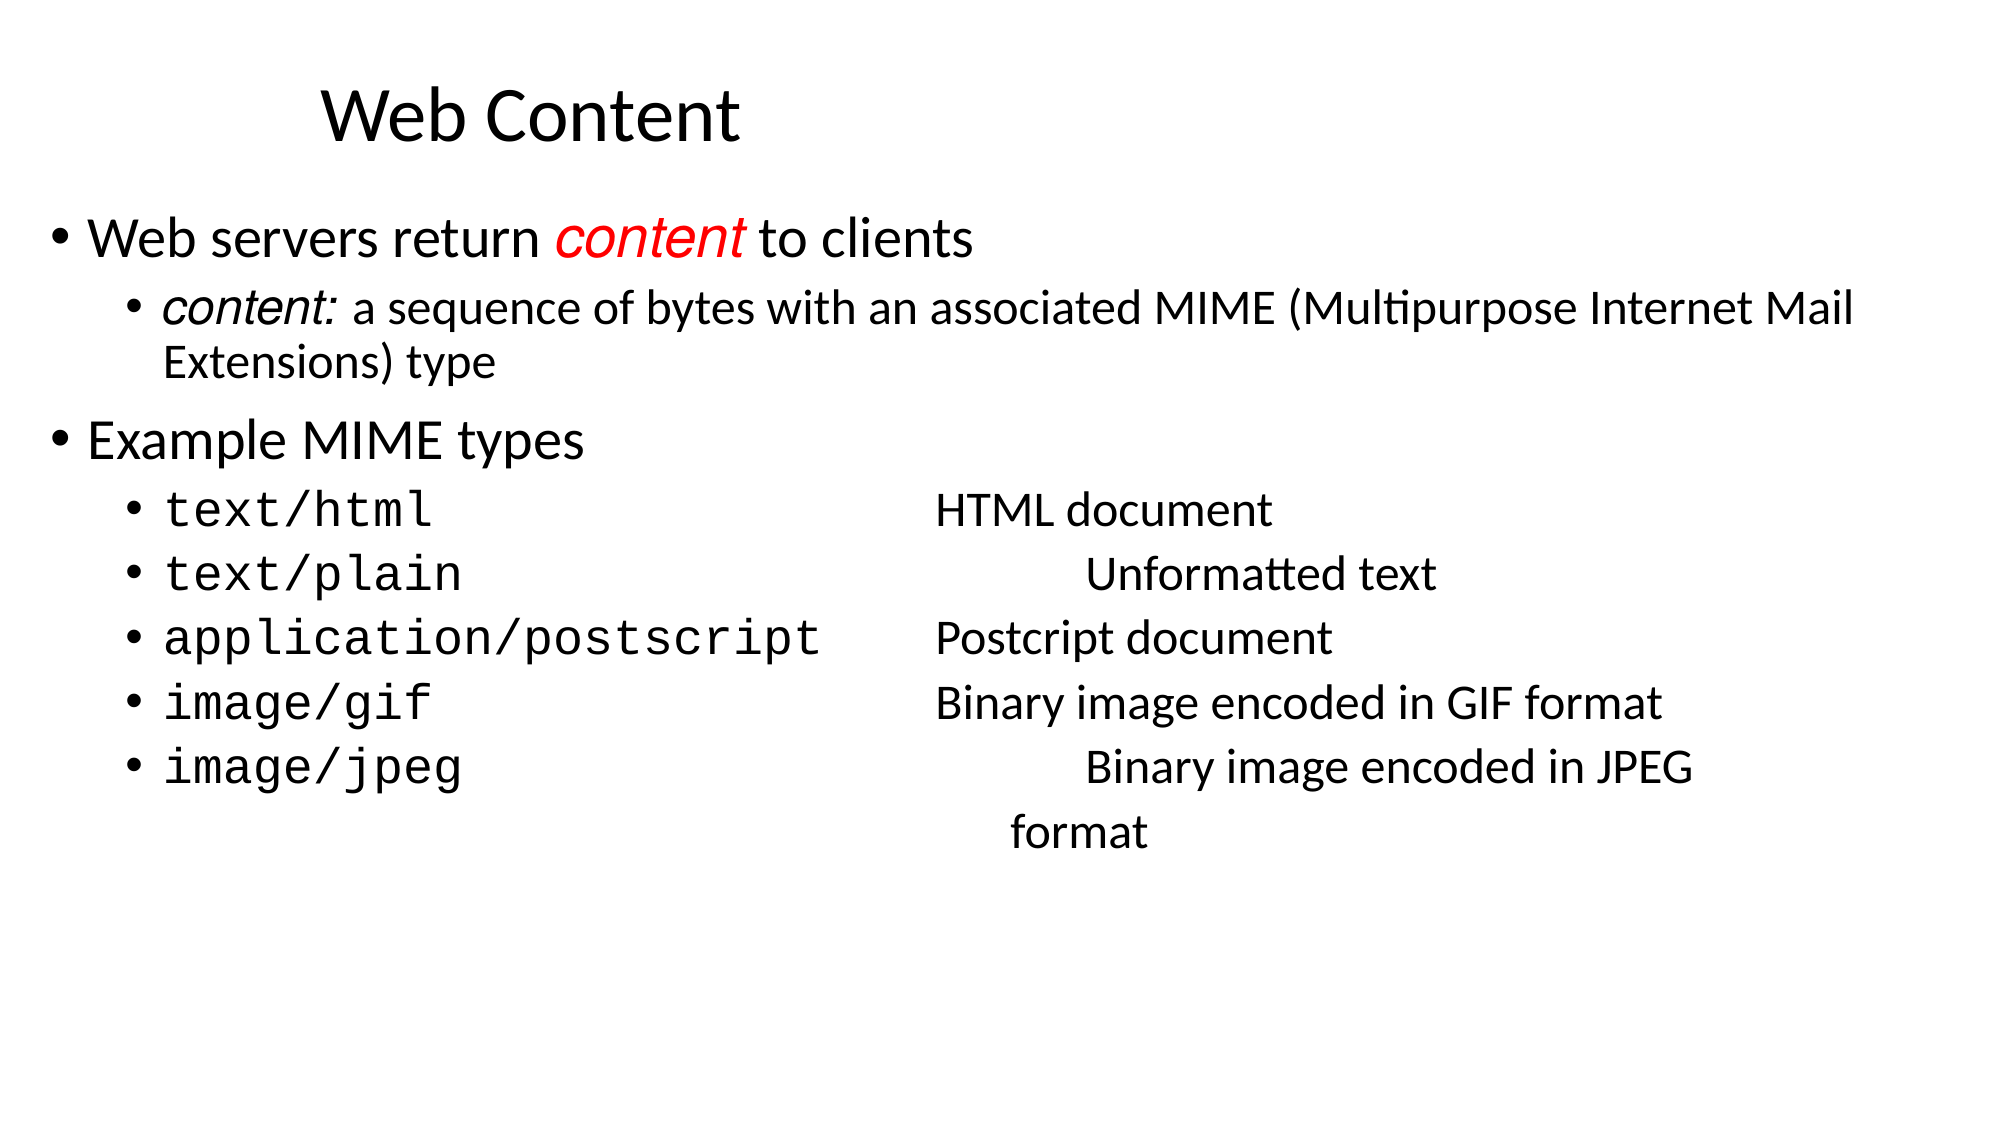

# Web Content
Web servers return content to clients
content: a sequence of bytes with an associated MIME (Multipurpose Internet Mail Extensions) type
Example MIME types
text/html		     		  HTML document
text/plain		     		  Unformatted text
application/postscript	  Postcript document
image/gif		   		  Binary image encoded in GIF format
image/jpeg	                 		  Binary image encoded in JPEG
                                                    		  format